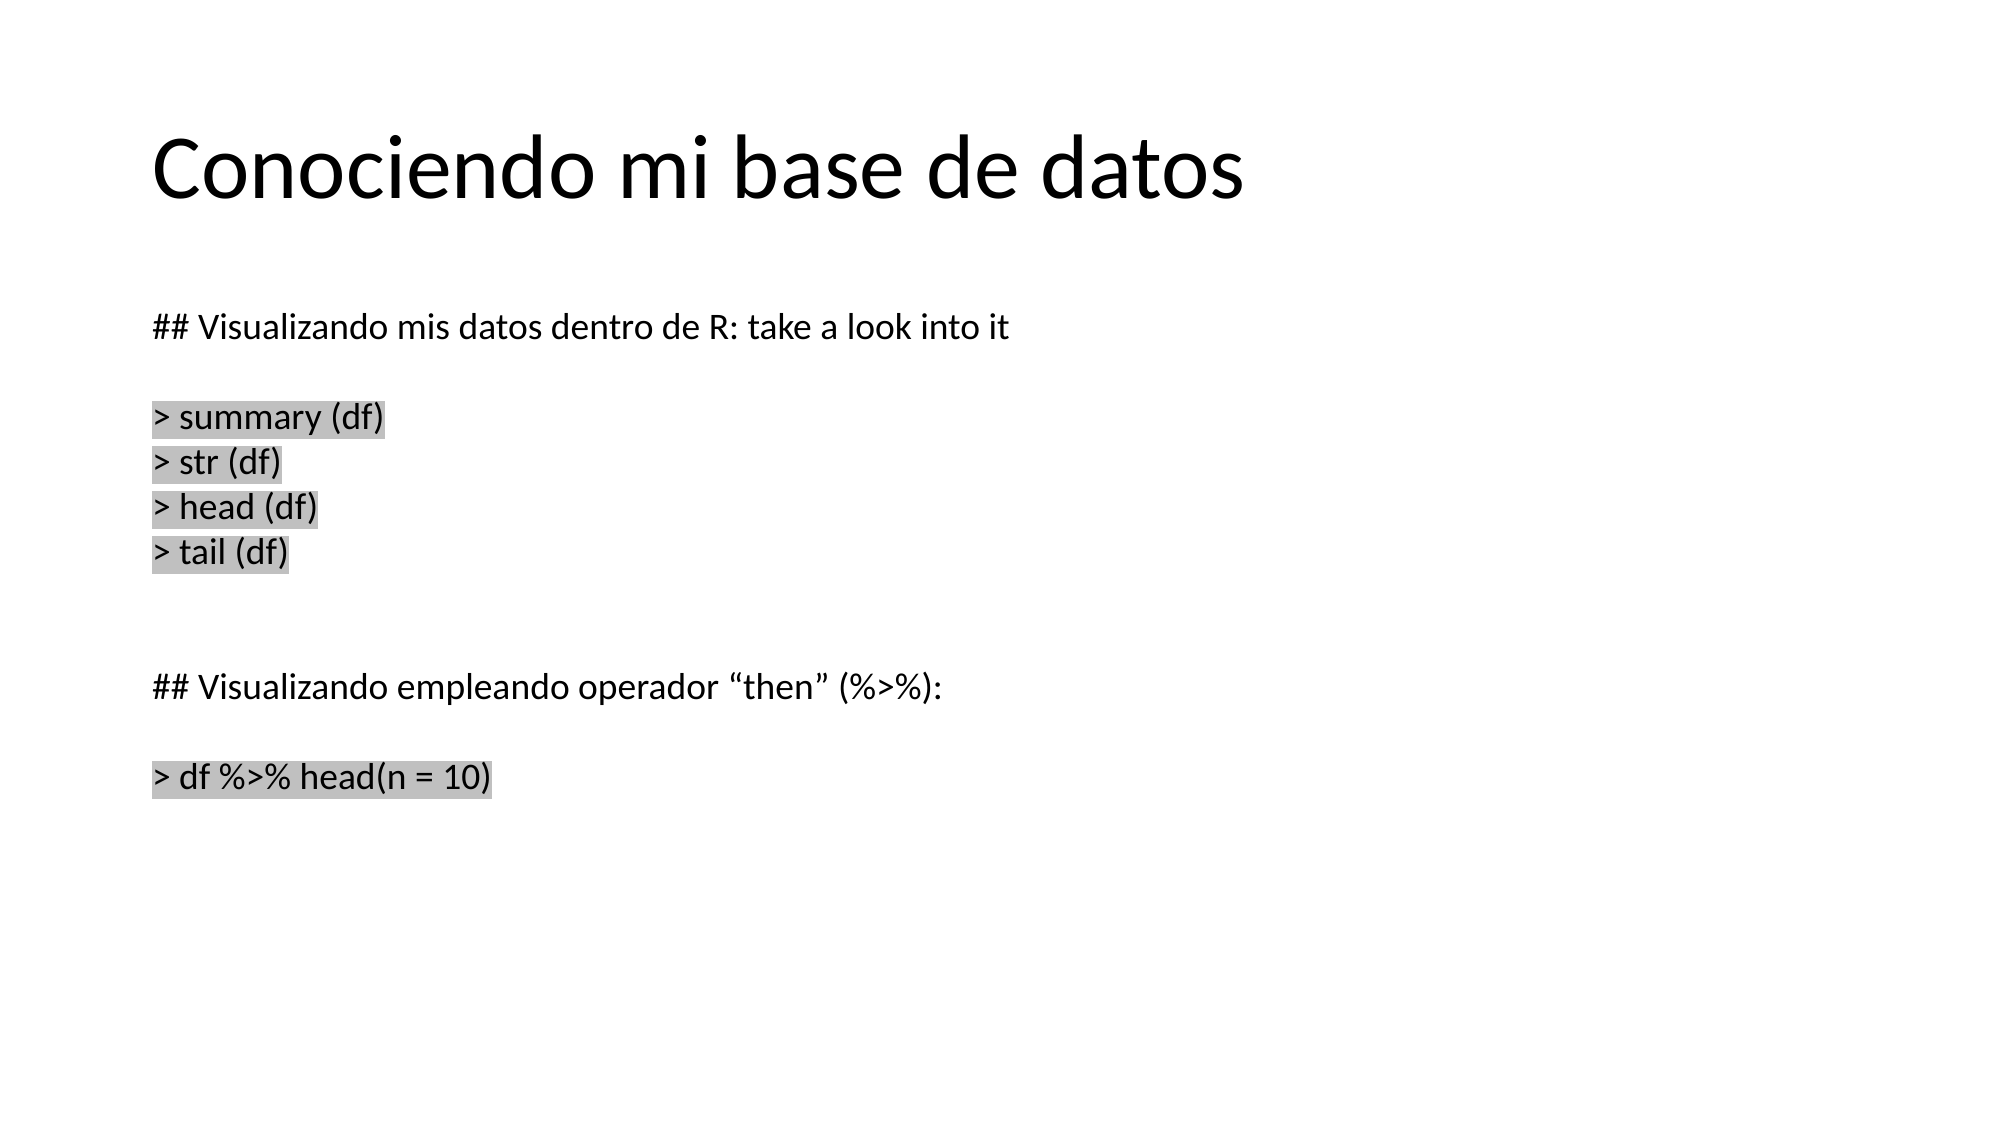

# Conociendo mi base de datos
## Visualizando mis datos dentro de R: take a look into it

> summary (df)
> str (df)
> head (df)
> tail (df)

## Visualizando empleando operador “then” (%>%):

> df %>% head(n = 10)